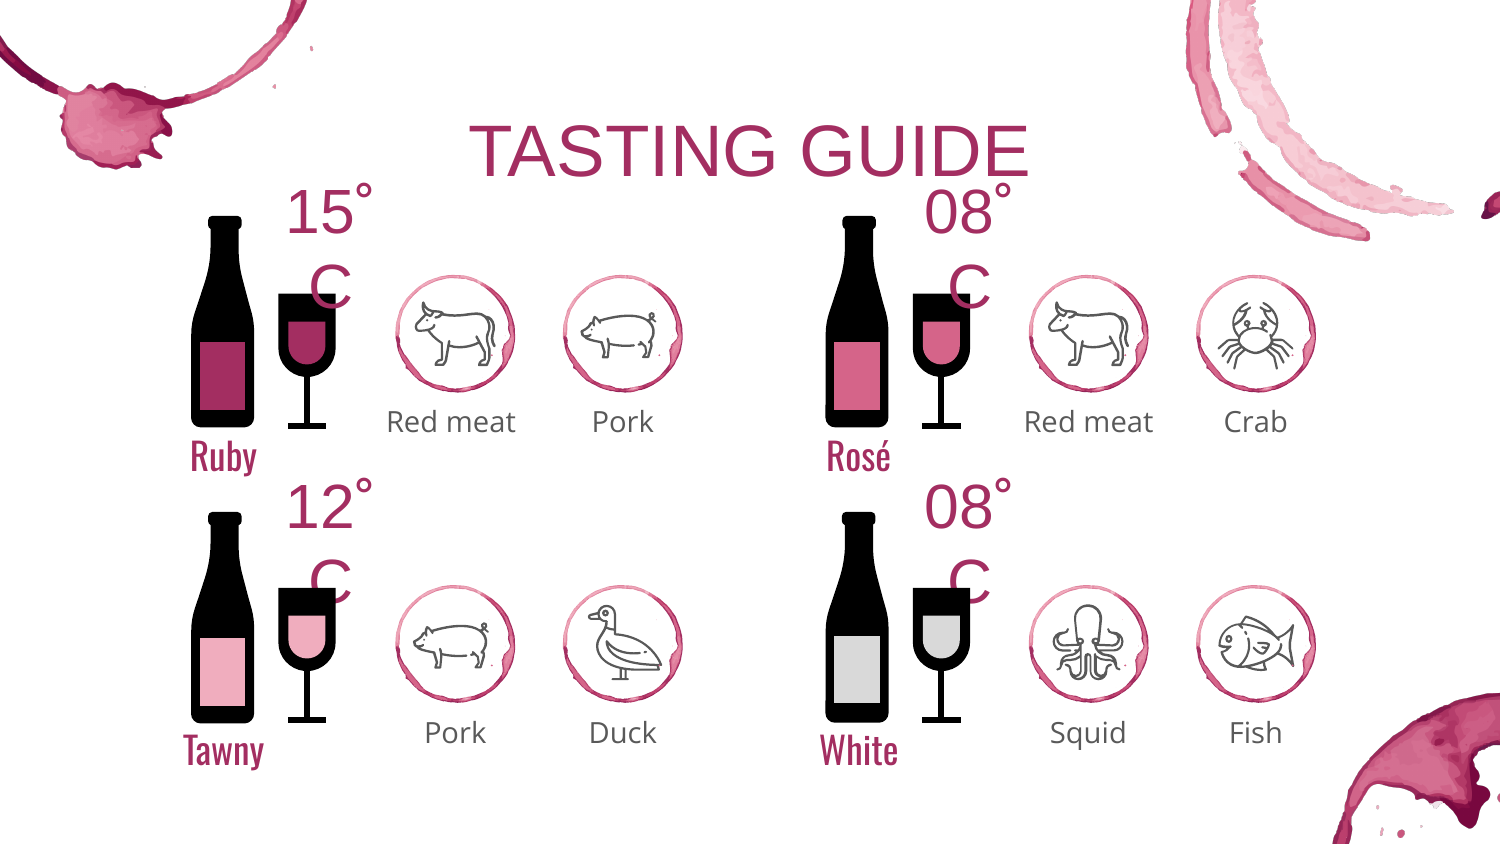

# TASTING GUIDE
15˚C
08˚C

Red meat
Pork
Red meat
Crab
Ruby
Rosé
12˚C
08˚C

Pork
Duck
Squid
Fish
Tawny
White